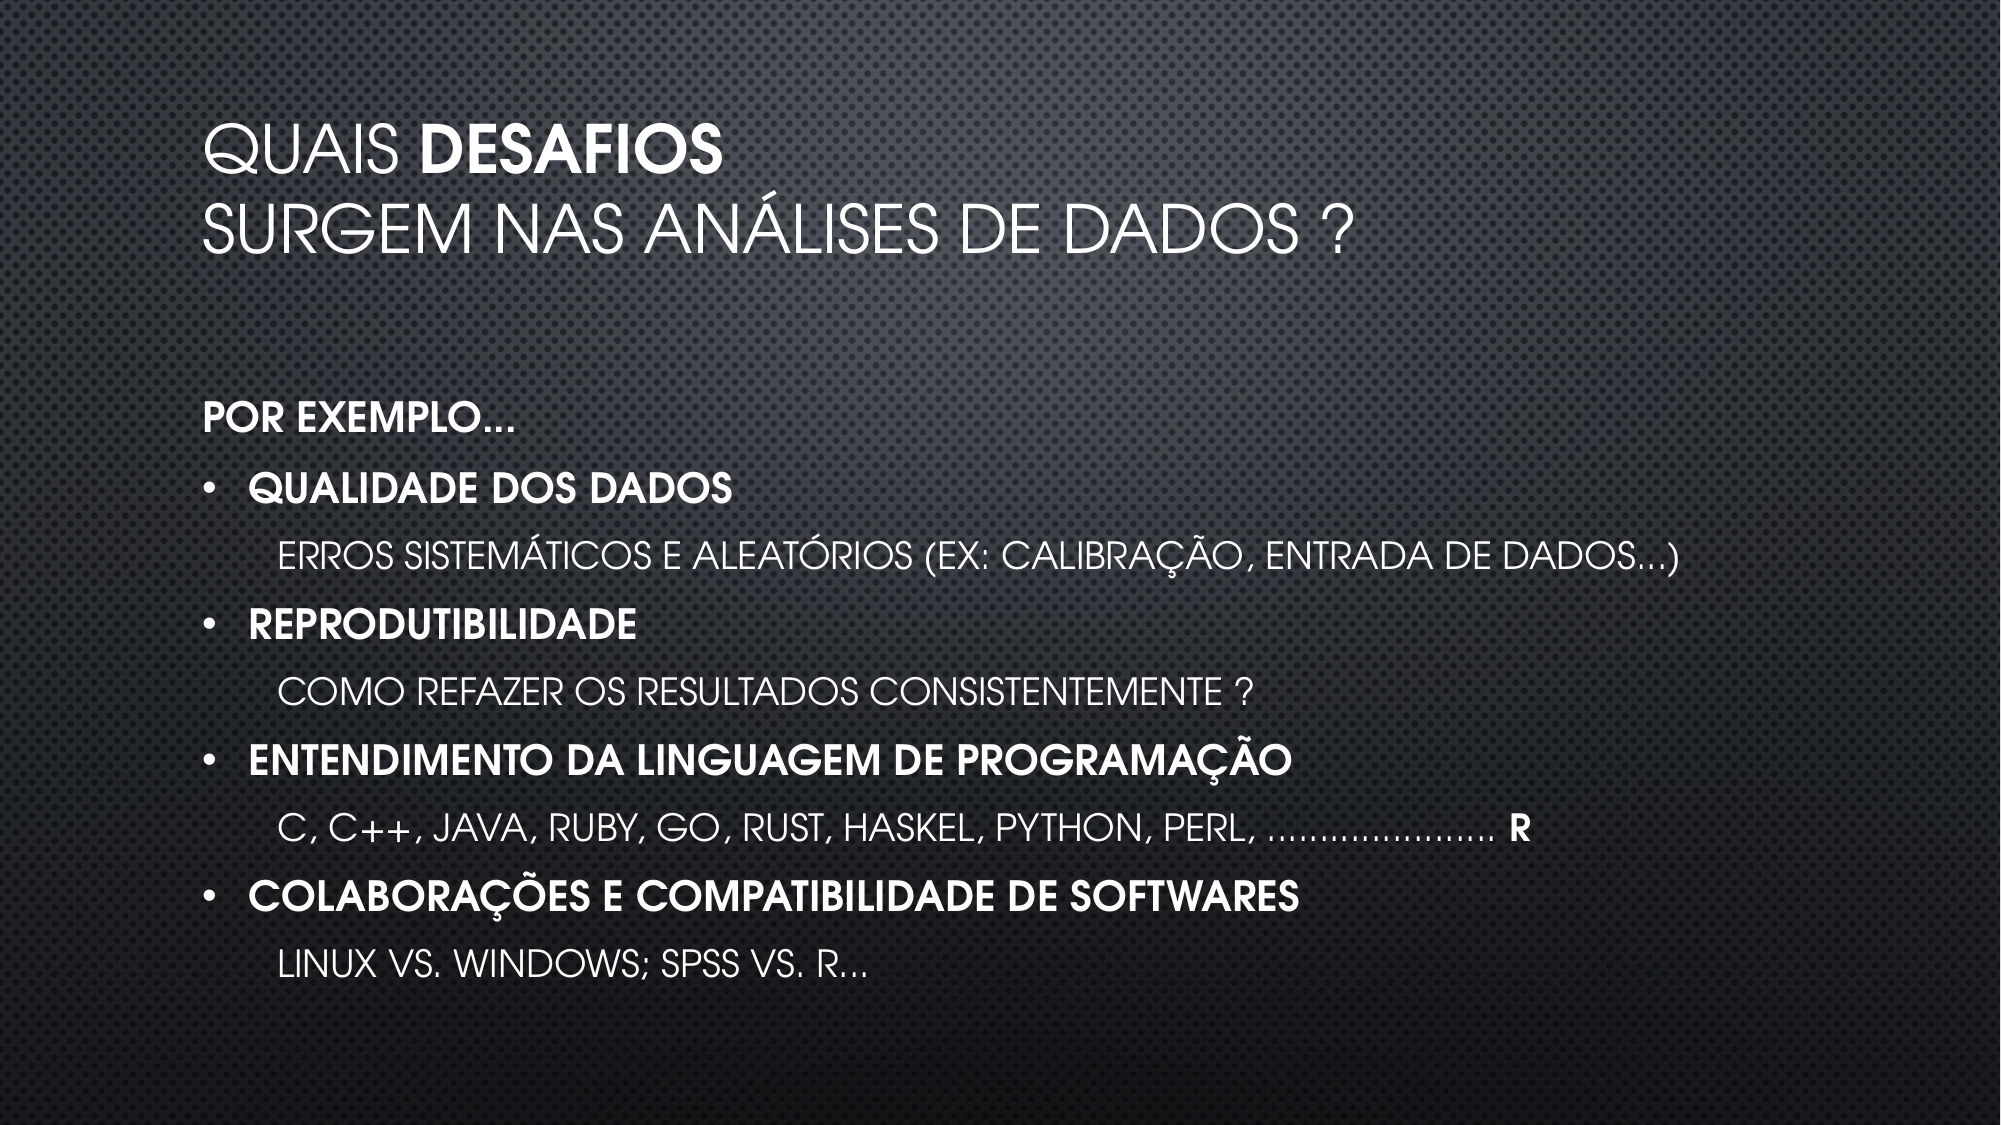

Quais desafios
surgem nas análises de dados ?
Por exemplo...
Qualidade dos dados
erros sistemáticos e aleatórios (ex: calibração, entrada de dados...)
Reprodutibilidade
Como refazer os resultados consistentemente ?
Entendimento da linguagem de programação
c, c++, java, Ruby, go, Rust, haskel, python, perl, ...................... R
Colaborações e compatibilidade de softwares
Linux vs. Windows; SPSS vs. R...